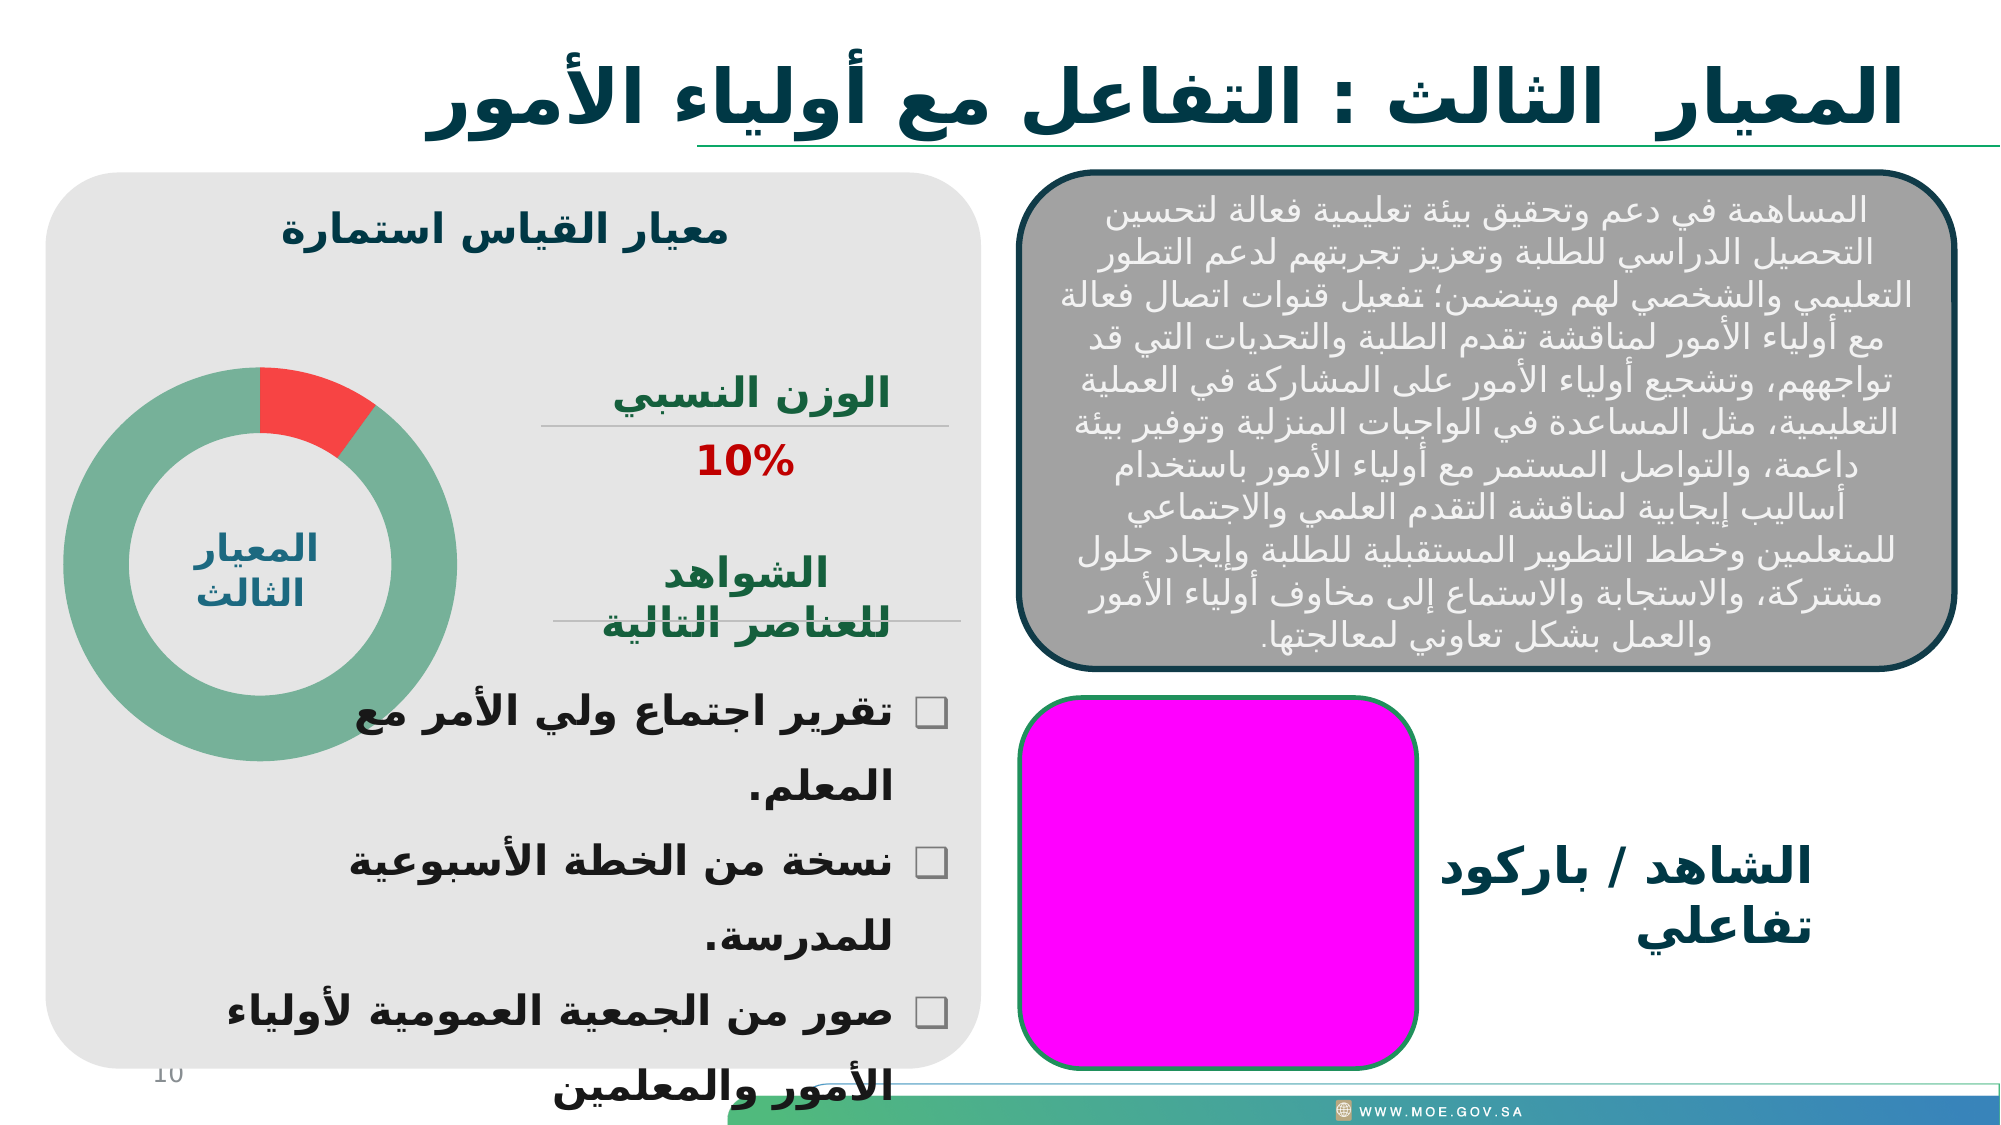

المعيار  الثالث : التفاعل مع أولياء الأمور

### Chart

| Category | w |  |
|---|---|---|
| Completed | 10.0 | 0.1 |
الوزن النسبي
الشواهد للعناصر التالية
المعيار الثالث
معيار القياس استمارة
المساهمة في دعم وتحقيق بيئة تعليمية فعالة لتحسين التحصيل الدراسي للطلبة وتعزيز تجربتهم لدعم التطور التعليمي والشخصي لهم ويتضمن؛ تفعيل قنوات اتصال فعالة مع أولياء الأمور لمناقشة تقدم الطلبة والتحديات التي قد تواجههم، وتشجيع أولياء الأمور على المشاركة في العملية التعليمية، مثل المساعدة في الواجبات المنزلية وتوفير بيئة داعمة، والتواصل المستمر مع أولياء الأمور باستخدام أساليب إيجابية لمناقشة التقدم العلمي والاجتماعي للمتعلمين وخطط التطوير المستقبلية للطلبة وإيجاد حلول مشتركة، والاستجابة والاستماع إلى مخاوف أولياء الأمور والعمل بشكل تعاوني لمعالجتها.
10%
تقرير اجتماع ولي الأمر مع المعلم.
نسخة من الخطة الأسبوعية للمدرسة.
صور من الجمعية العمومية لأولياء الأمور والمعلمين

الشاهد / باركود تفاعلي
10